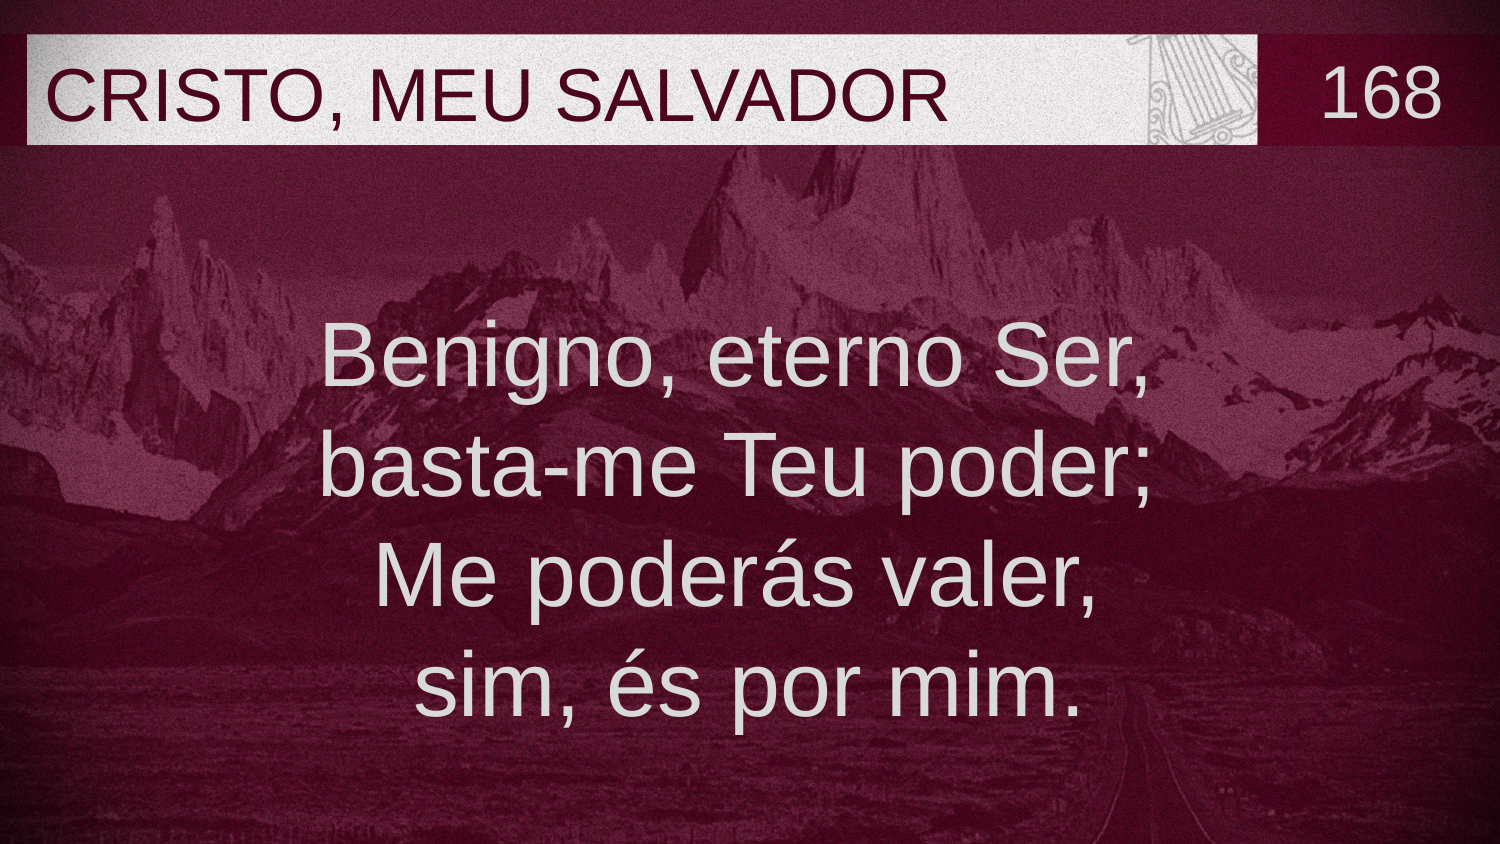

# CRISTO, MEU SALVADOR
168
Benigno, eterno Ser,
basta-me Teu poder;
Me poderás valer,
sim, és por mim.